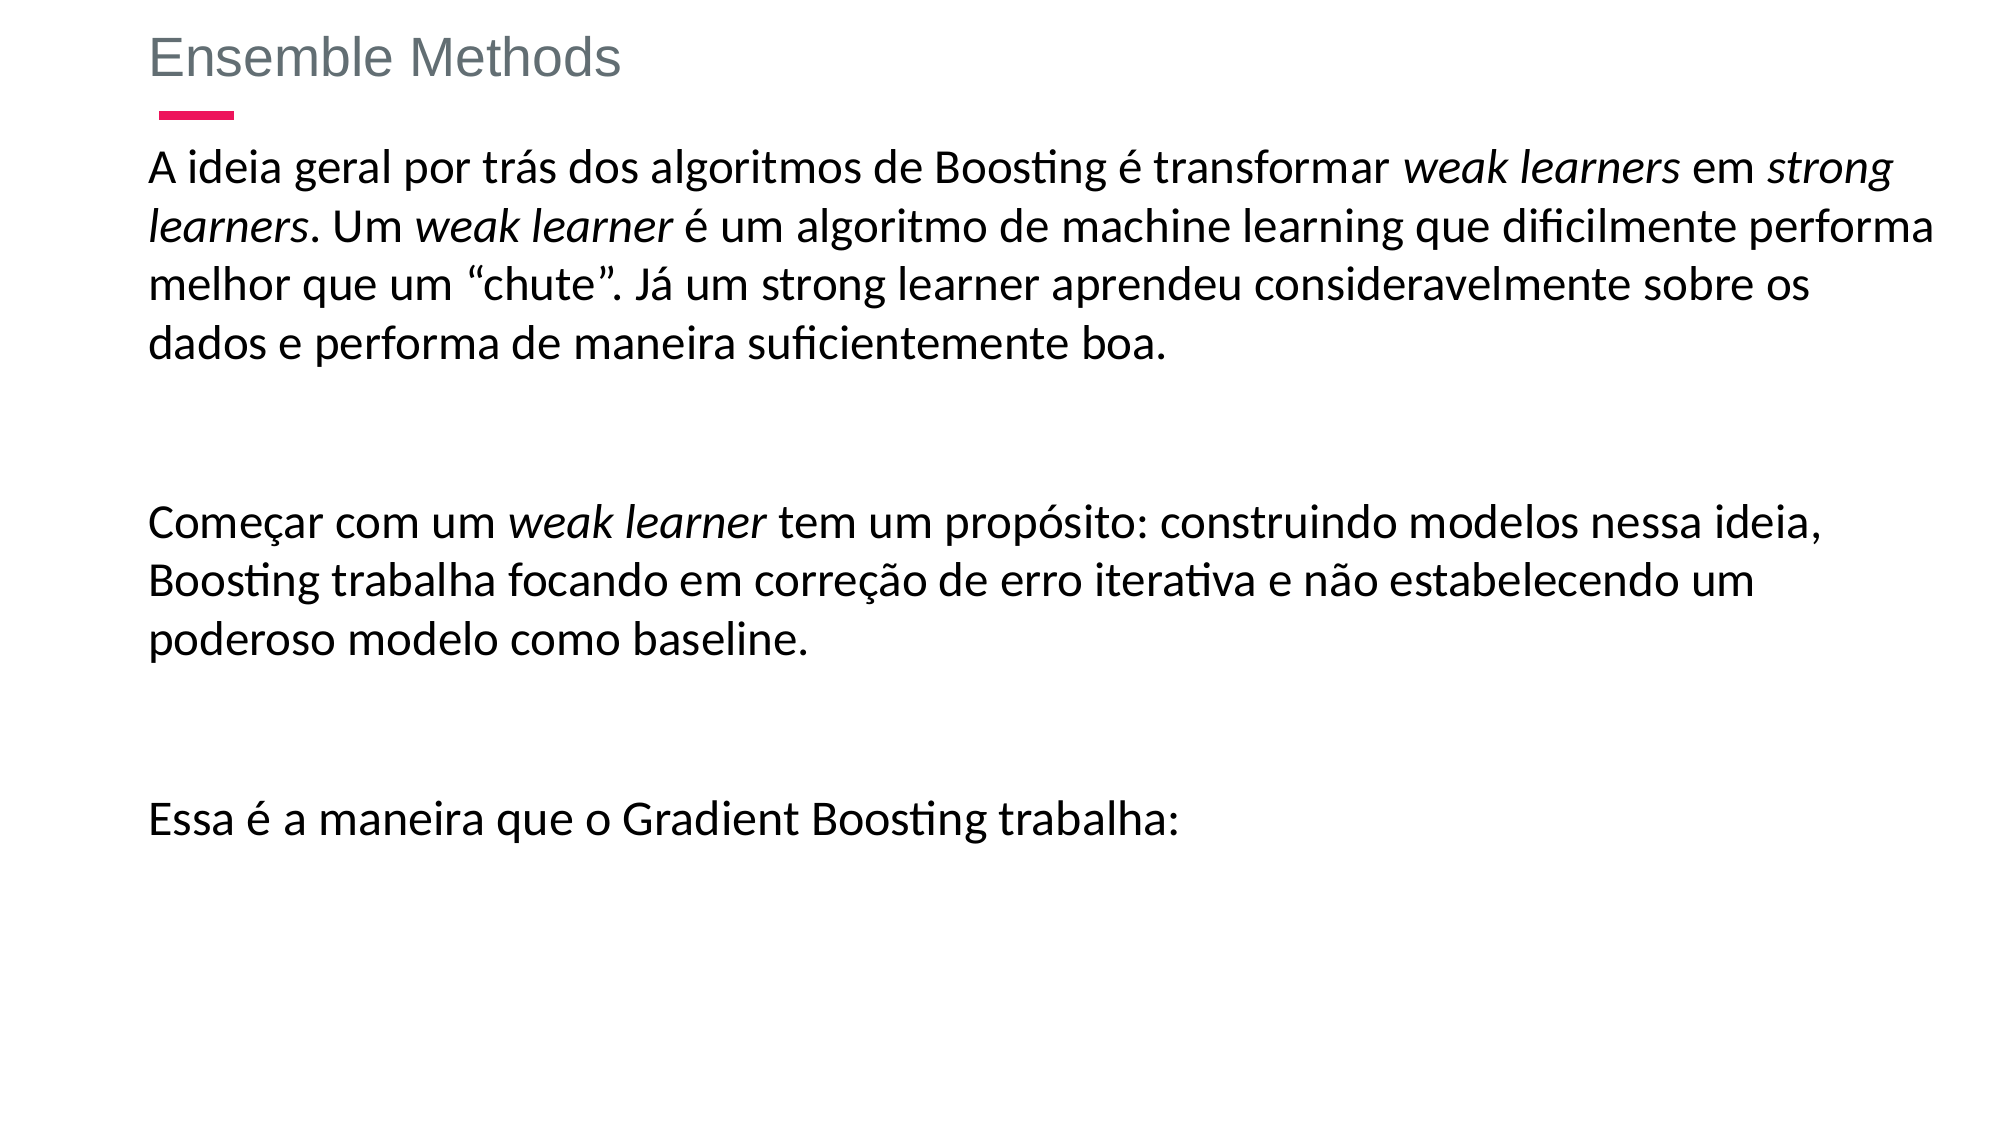

Ensemble Methods
A ideia geral por trás dos algoritmos de Boosting é transformar weak learners em strong learners. Um weak learner é um algoritmo de machine learning que dificilmente performa melhor que um “chute”. Já um strong learner aprendeu consideravelmente sobre os dados e performa de maneira suficientemente boa.

Começar com um weak learner tem um propósito: construindo modelos nessa ideia, Boosting trabalha focando em correção de erro iterativa e não estabelecendo um poderoso modelo como baseline.

Essa é a maneira que o Gradient Boosting trabalha: